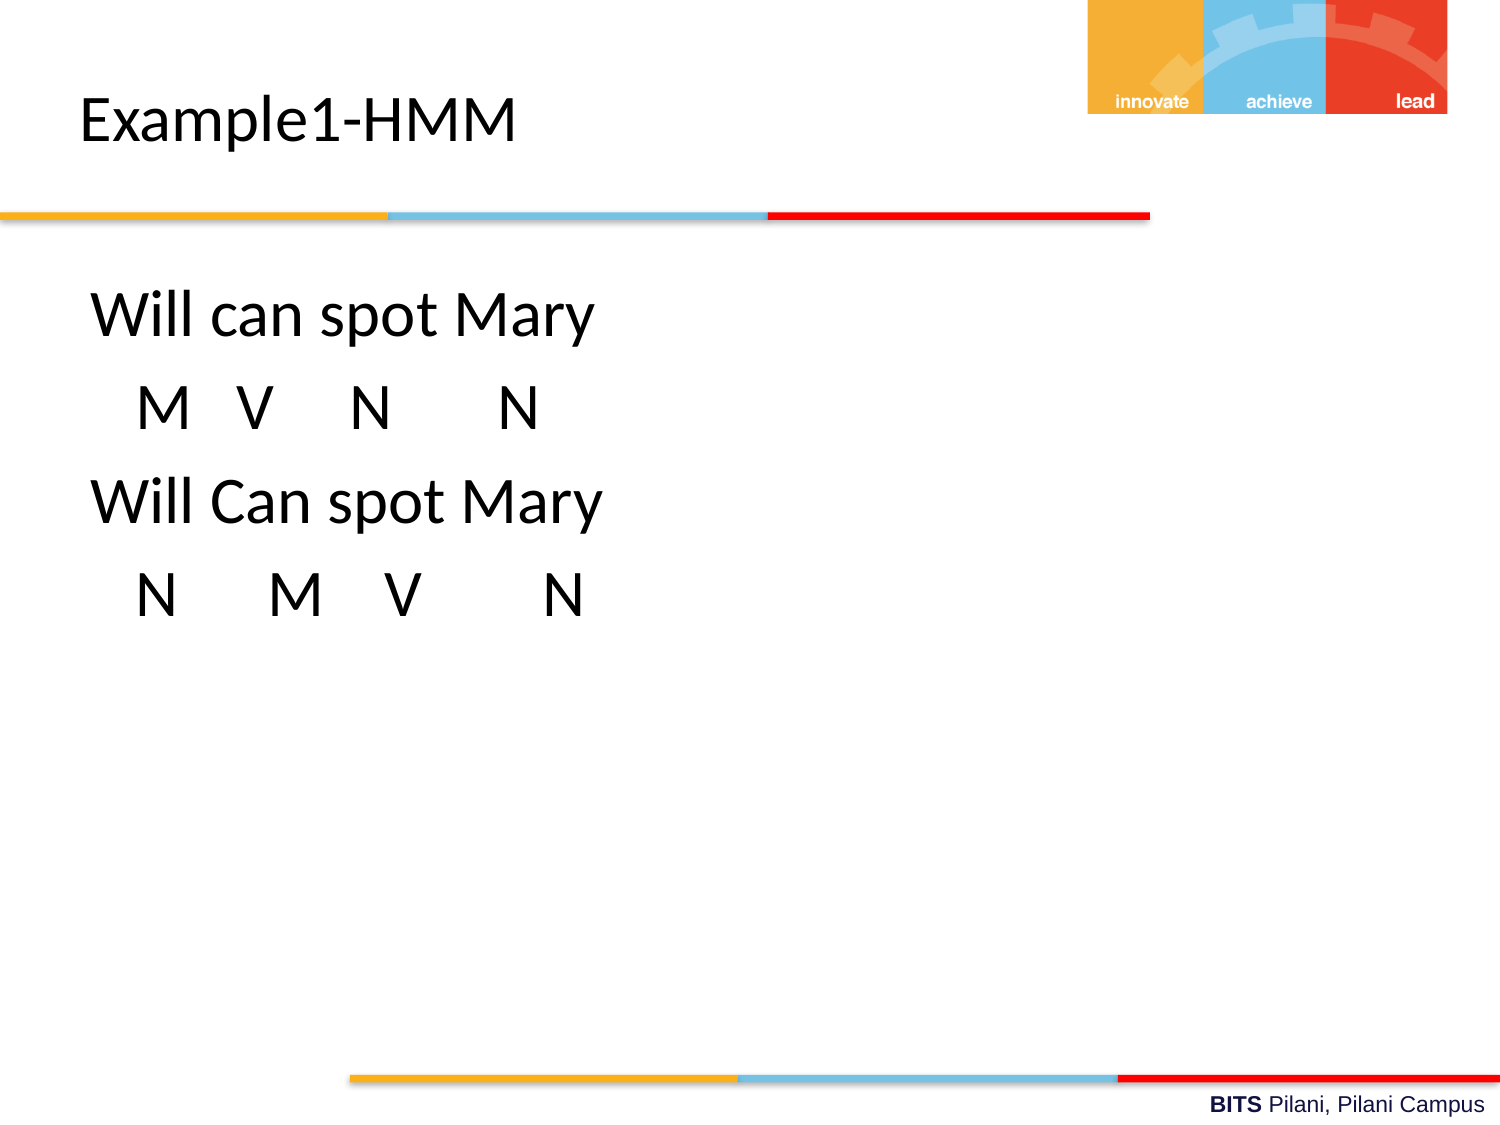

# Example1-HMM
Will can spot Mary
   M   V     N       N
Will Can spot Mary
   N      M    V        N